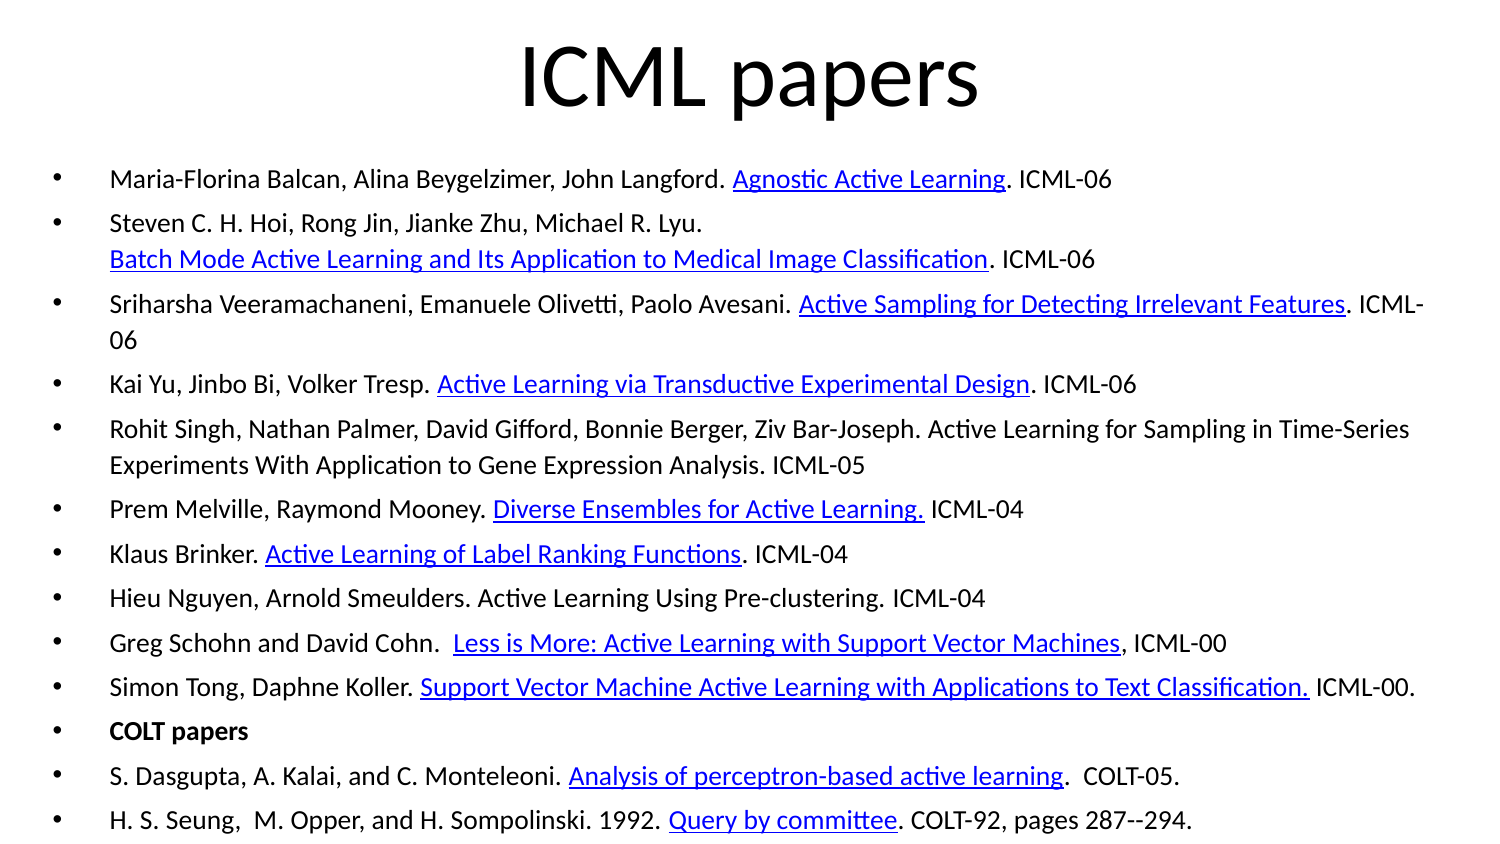

# ICML papers
Maria-Florina Balcan, Alina Beygelzimer, John Langford. Agnostic Active Learning. ICML-06
Steven C. H. Hoi, Rong Jin, Jianke Zhu, Michael R. Lyu. Batch Mode Active Learning and Its Application to Medical Image Classification. ICML-06
Sriharsha Veeramachaneni, Emanuele Olivetti, Paolo Avesani. Active Sampling for Detecting Irrelevant Features. ICML-06
Kai Yu, Jinbo Bi, Volker Tresp. Active Learning via Transductive Experimental Design. ICML-06
Rohit Singh, Nathan Palmer, David Gifford, Bonnie Berger, Ziv Bar-Joseph. Active Learning for Sampling in Time-Series Experiments With Application to Gene Expression Analysis. ICML-05
Prem Melville, Raymond Mooney. Diverse Ensembles for Active Learning. ICML-04
Klaus Brinker. Active Learning of Label Ranking Functions. ICML-04
Hieu Nguyen, Arnold Smeulders. Active Learning Using Pre-clustering. ICML-04
Greg Schohn and David Cohn.  Less is More: Active Learning with Support Vector Machines, ICML-00
Simon Tong, Daphne Koller. Support Vector Machine Active Learning with Applications to Text Classification. ICML-00.
COLT papers
S. Dasgupta, A. Kalai, and C. Monteleoni. Analysis of perceptron-based active learning.  COLT-05.
H. S. Seung,  M. Opper, and H. Sompolinski. 1992. Query by committee. COLT-92, pages 287--294.